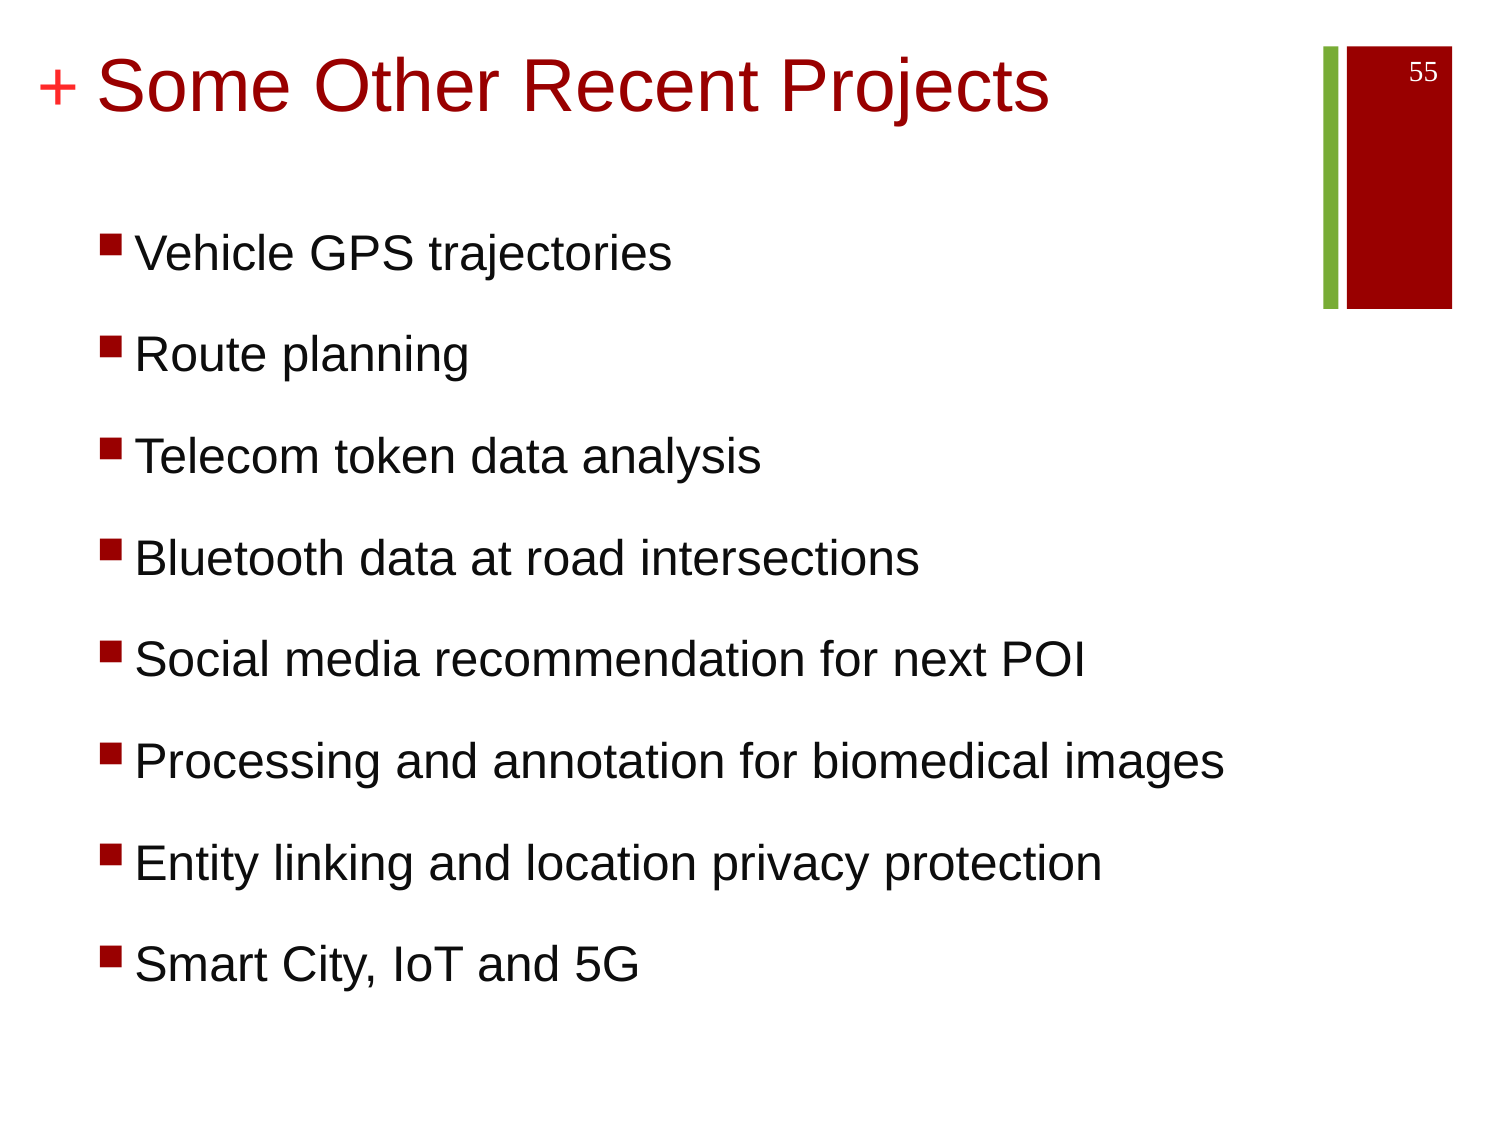

# Some Other Recent Projects
55
Vehicle GPS trajectories
Route planning
Telecom token data analysis
Bluetooth data at road intersections
Social media recommendation for next POI
Processing and annotation for biomedical images
Entity linking and location privacy protection
Smart City, IoT and 5G